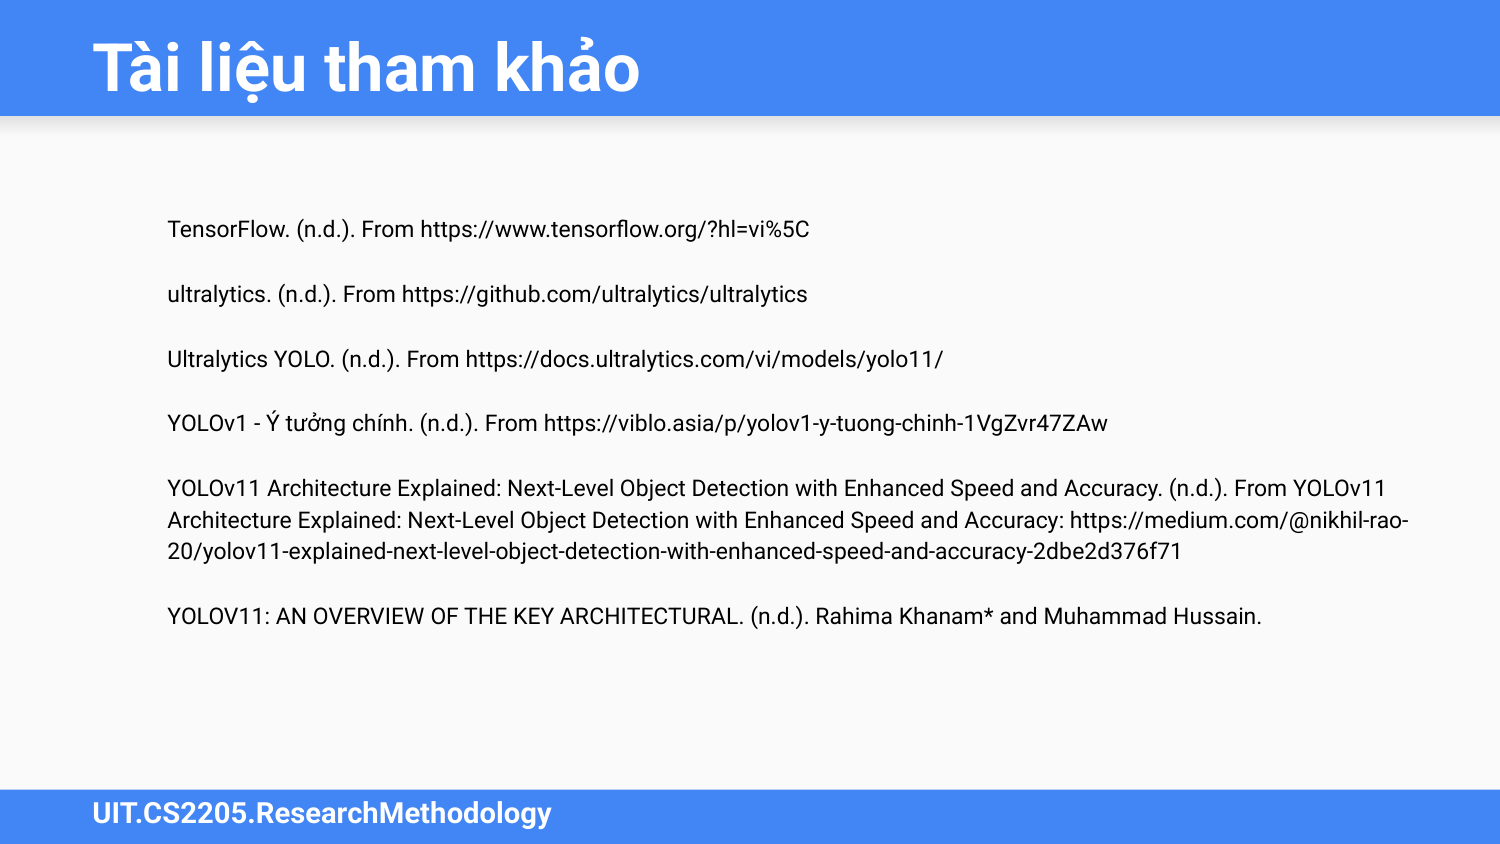

# Tài liệu tham khảo

TensorFlow. (n.d.). From https://www.tensorflow.org/?hl=vi%5C
ultralytics. (n.d.). From https://github.com/ultralytics/ultralytics
Ultralytics YOLO. (n.d.). From https://docs.ultralytics.com/vi/models/yolo11/
YOLOv1 - Ý tưởng chính. (n.d.). From https://viblo.asia/p/yolov1-y-tuong-chinh-1VgZvr47ZAw
YOLOv11 Architecture Explained: Next-Level Object Detection with Enhanced Speed and Accuracy. (n.d.). From YOLOv11 Architecture Explained: Next-Level Object Detection with Enhanced Speed and Accuracy: https://medium.com/@nikhil-rao-20/yolov11-explained-next-level-object-detection-with-enhanced-speed-and-accuracy-2dbe2d376f71
YOLOV11: AN OVERVIEW OF THE KEY ARCHITECTURAL. (n.d.). Rahima Khanam* and Muhammad Hussain.